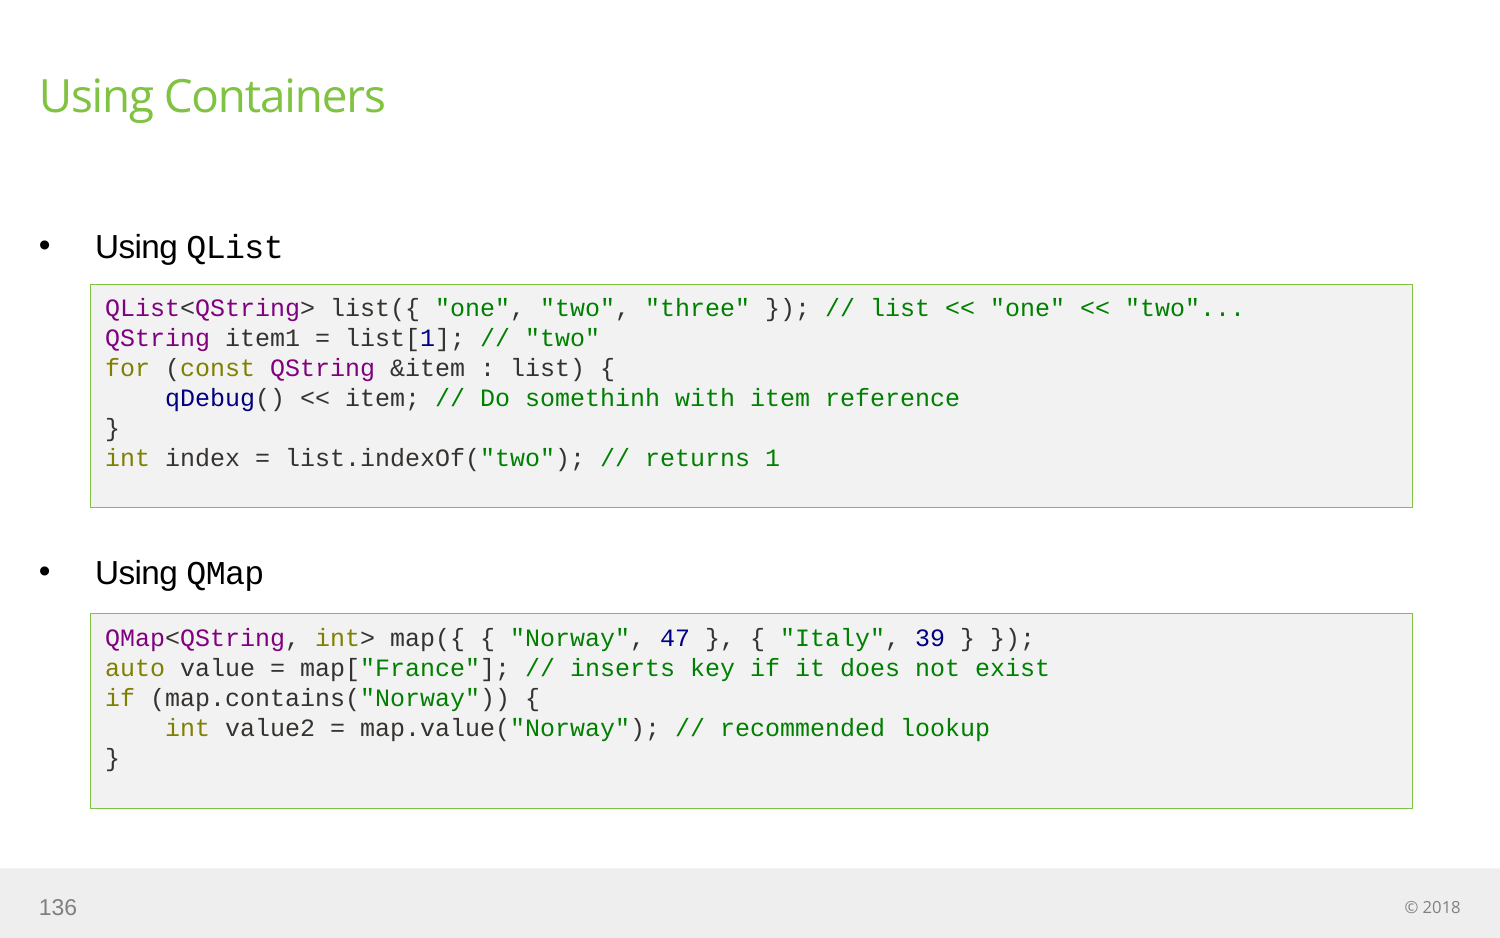

# Using Containers
Using QList

Using QMap

QList<QString> list({ "one", "two", "three" }); // list << "one" << "two"...
QString item1 = list[1]; // "two"
for (const QString &item : list) {
    qDebug() << item; // Do somethinh with item reference
}
int index = list.indexOf("two"); // returns 1
QMap<QString, int> map({ { "Norway", 47 }, { "Italy", 39 } });
auto value = map["France"]; // inserts key if it does not exist
if (map.contains("Norway")) {
    int value2 = map.value("Norway"); // recommended lookup
}
136
© 2018